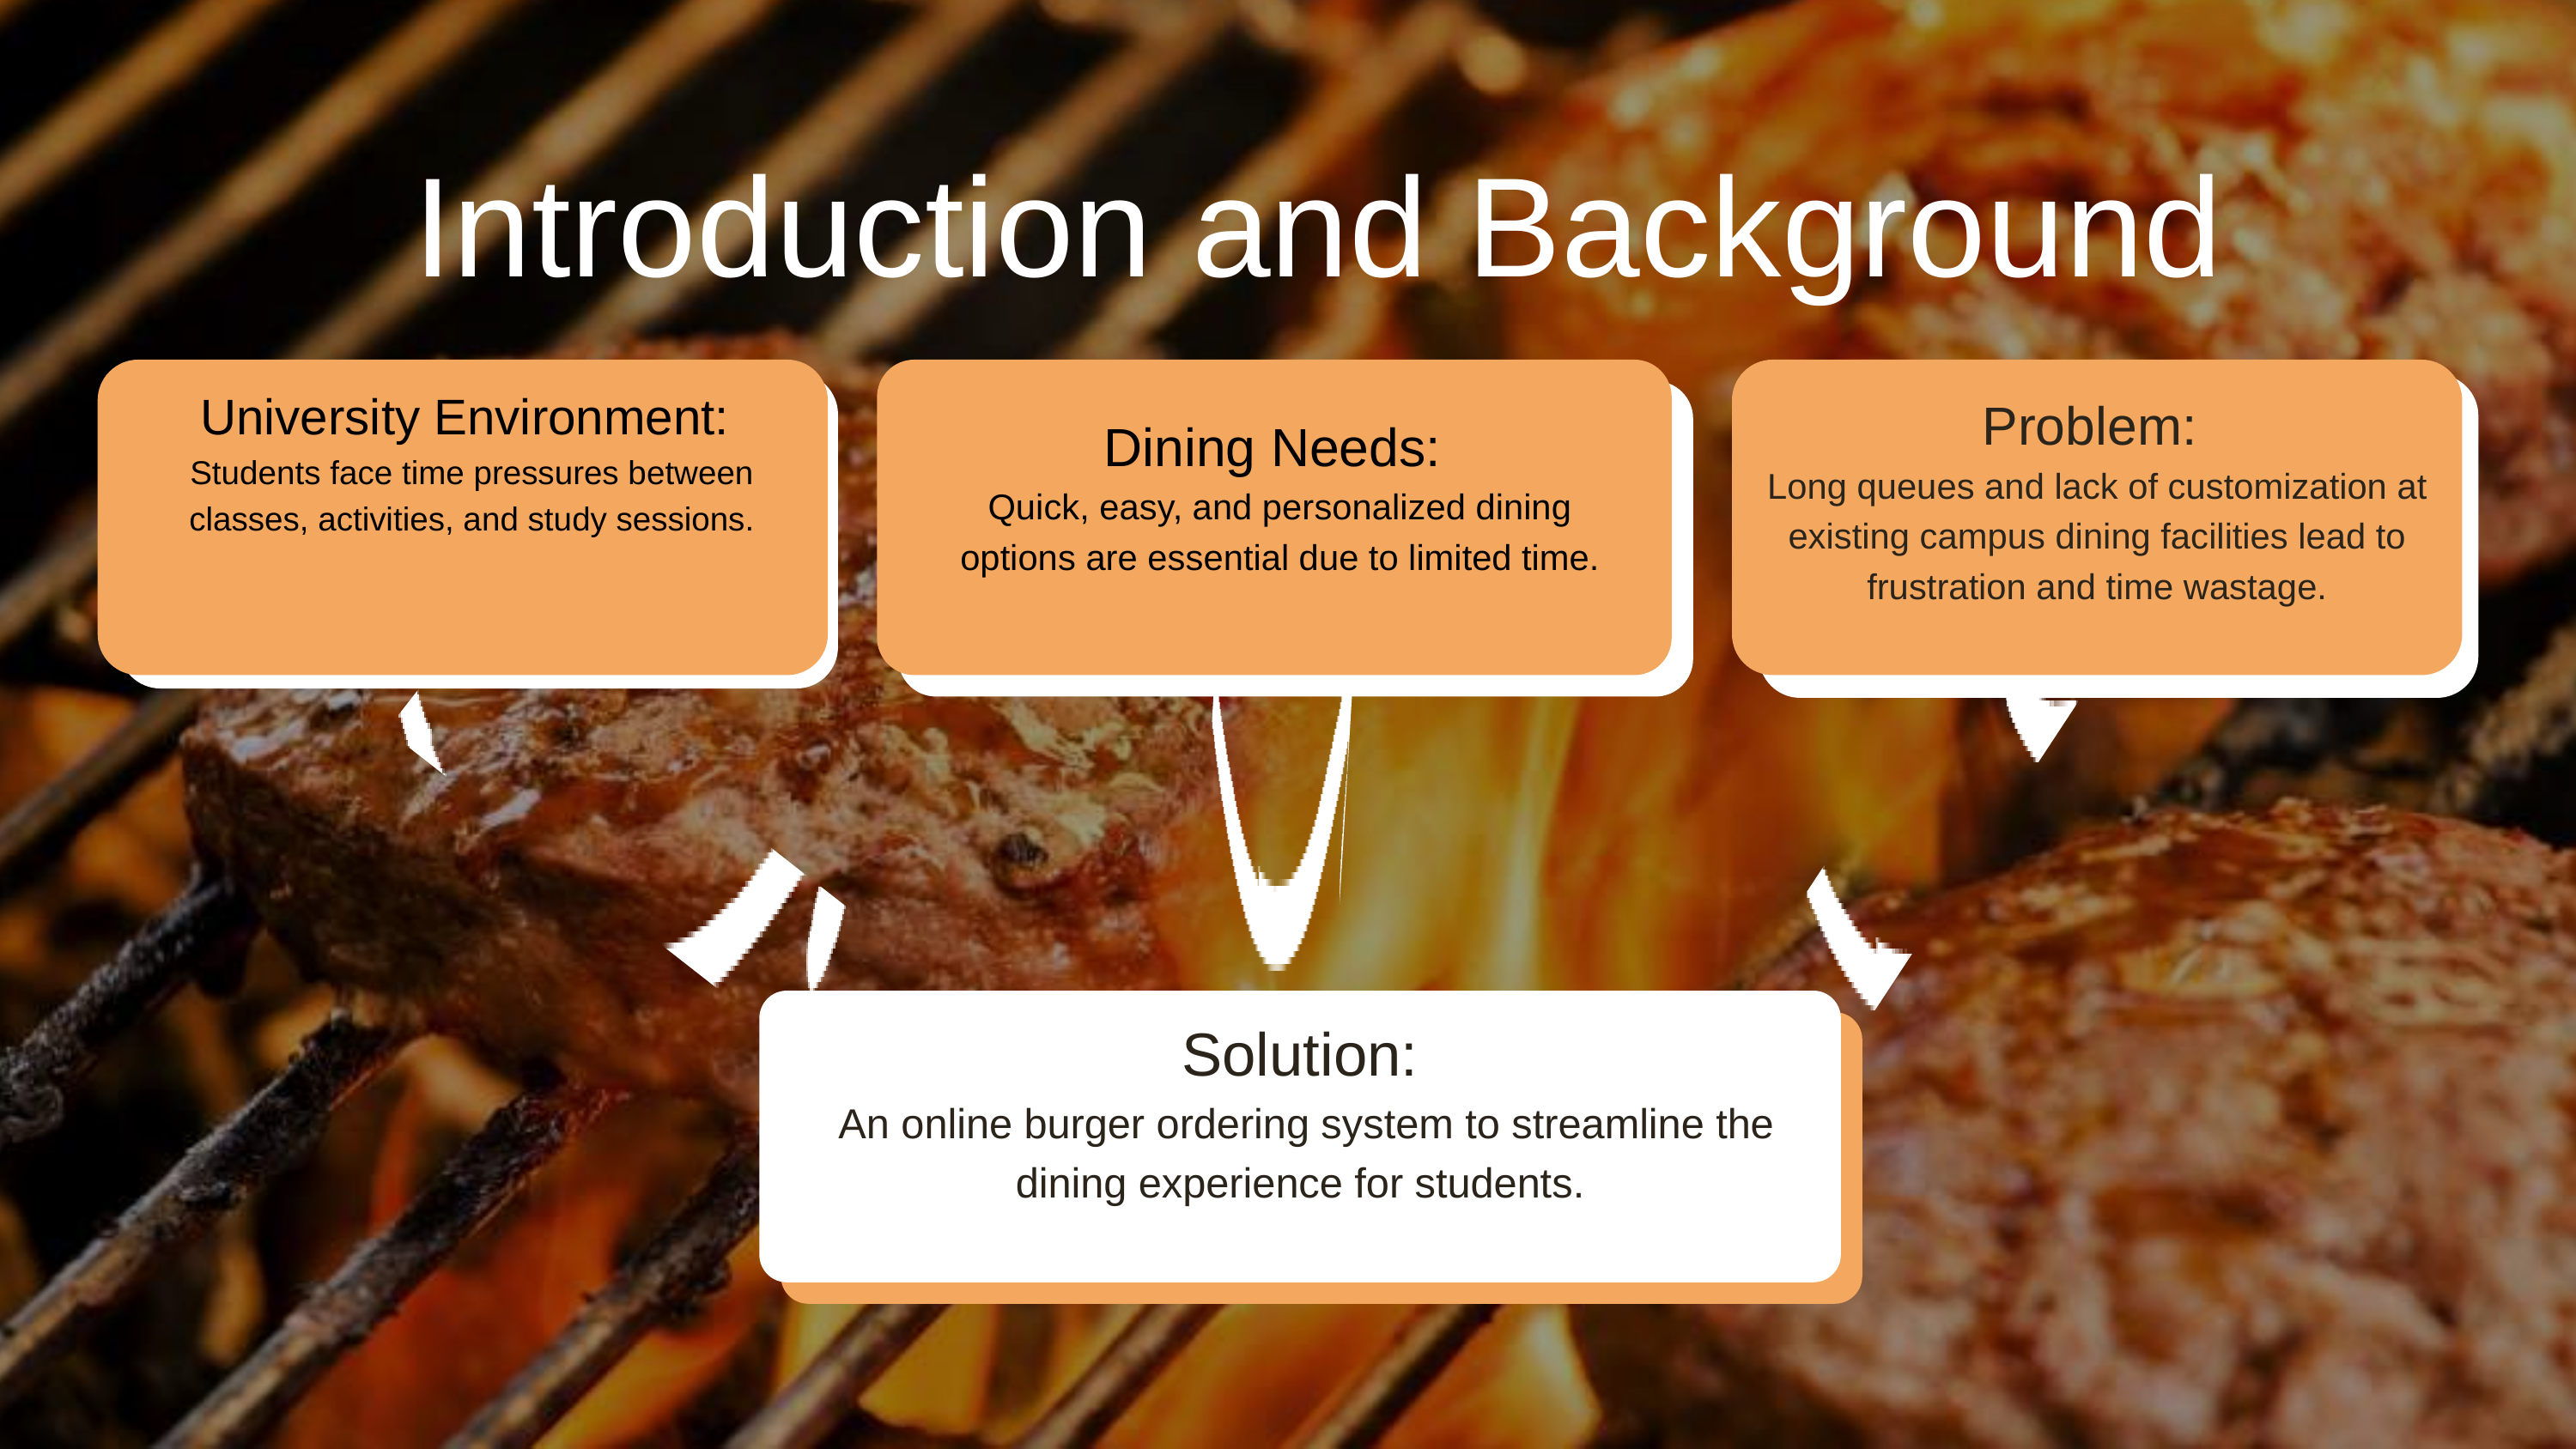

Introduction and Background

Problem:
Long queues and lack of customization at existing campus dining facilities lead to frustration and time wastage.

University Environment:
Students face time pressures between classes, activities, and study sessions.

Dining Needs:
Quick, easy, and personalized dining options are essential due to limited time.

Solution:
 An online burger ordering system to streamline the dining experience for students.